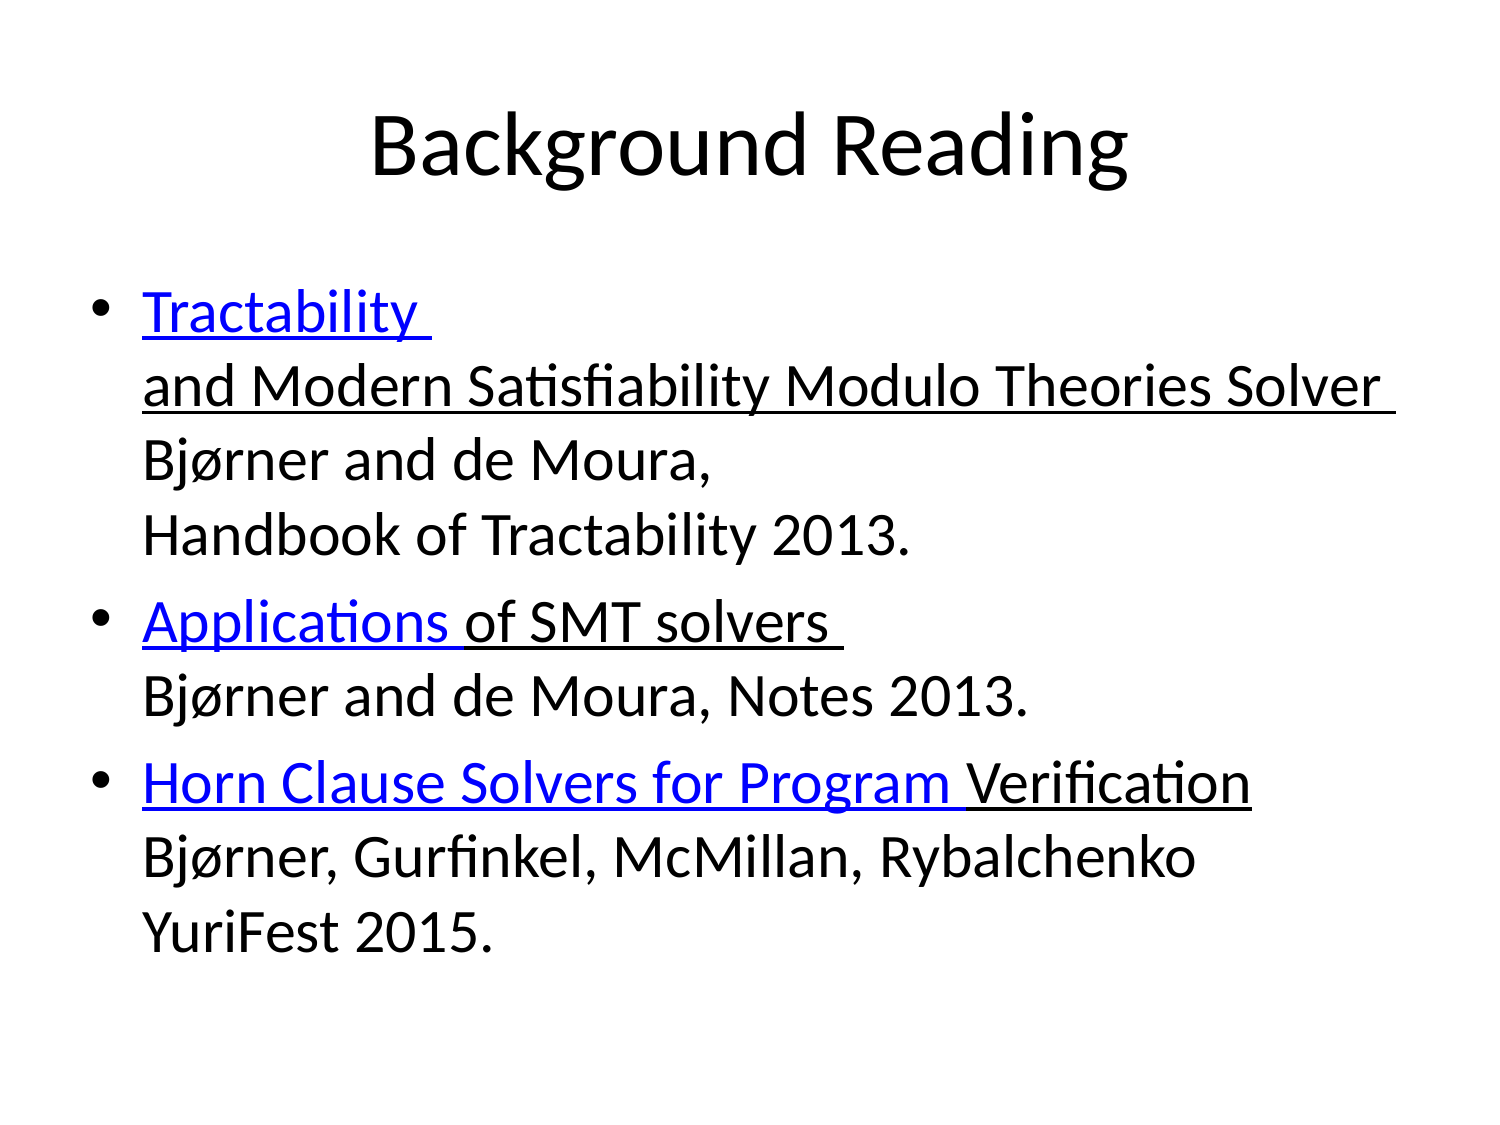

# Background Reading
Tractability and Modern Satisﬁability Modulo Theories Solver
Bjørner and de Moura,
Handbook of Tractability 2013.
Applications of SMT solvers
Bjørner and de Moura, Notes 2013.
Horn Clause Solvers for Program Veriﬁcation
Bjørner, Gurﬁnkel, McMillan, Rybalchenko
YuriFest 2015.